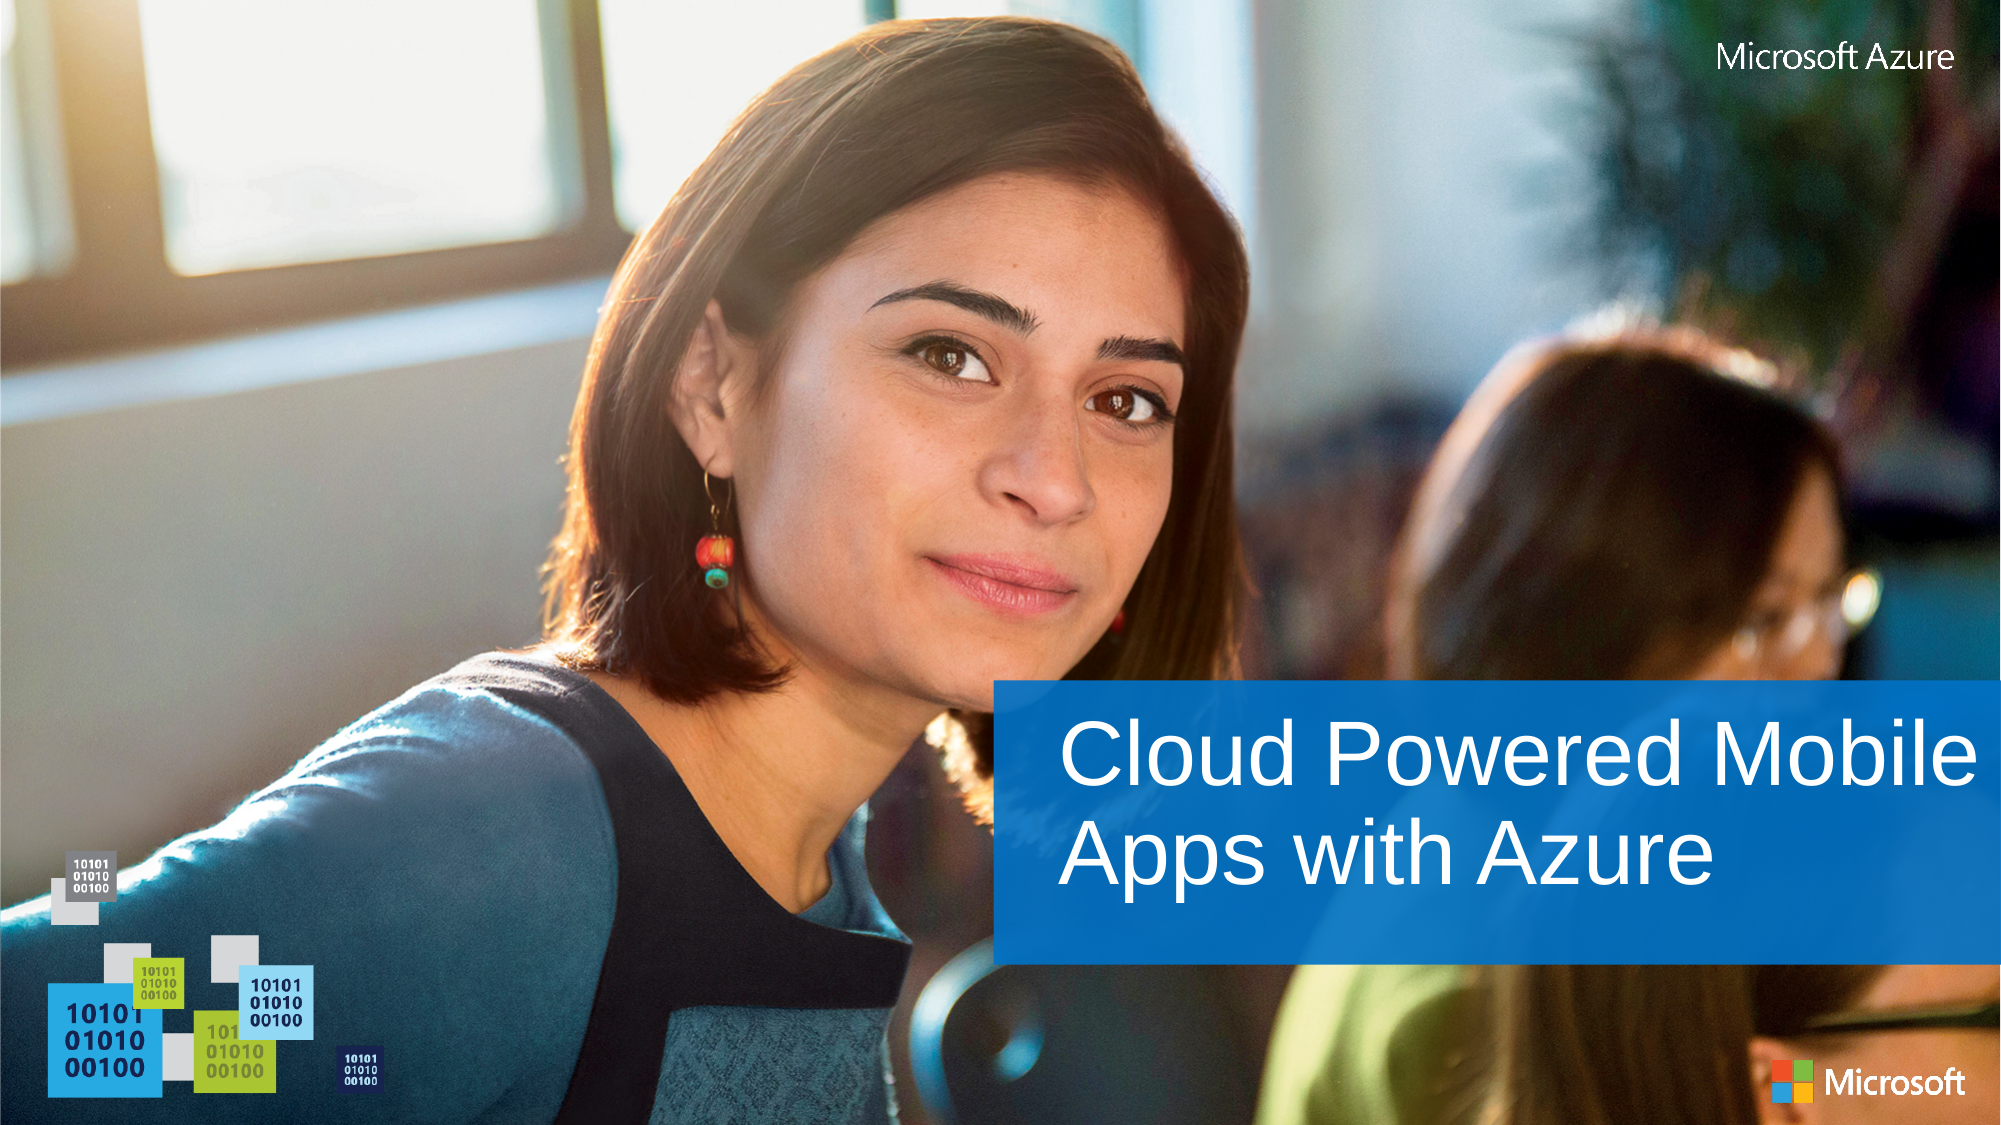

# Cloud Powered Mobile Apps with Azure